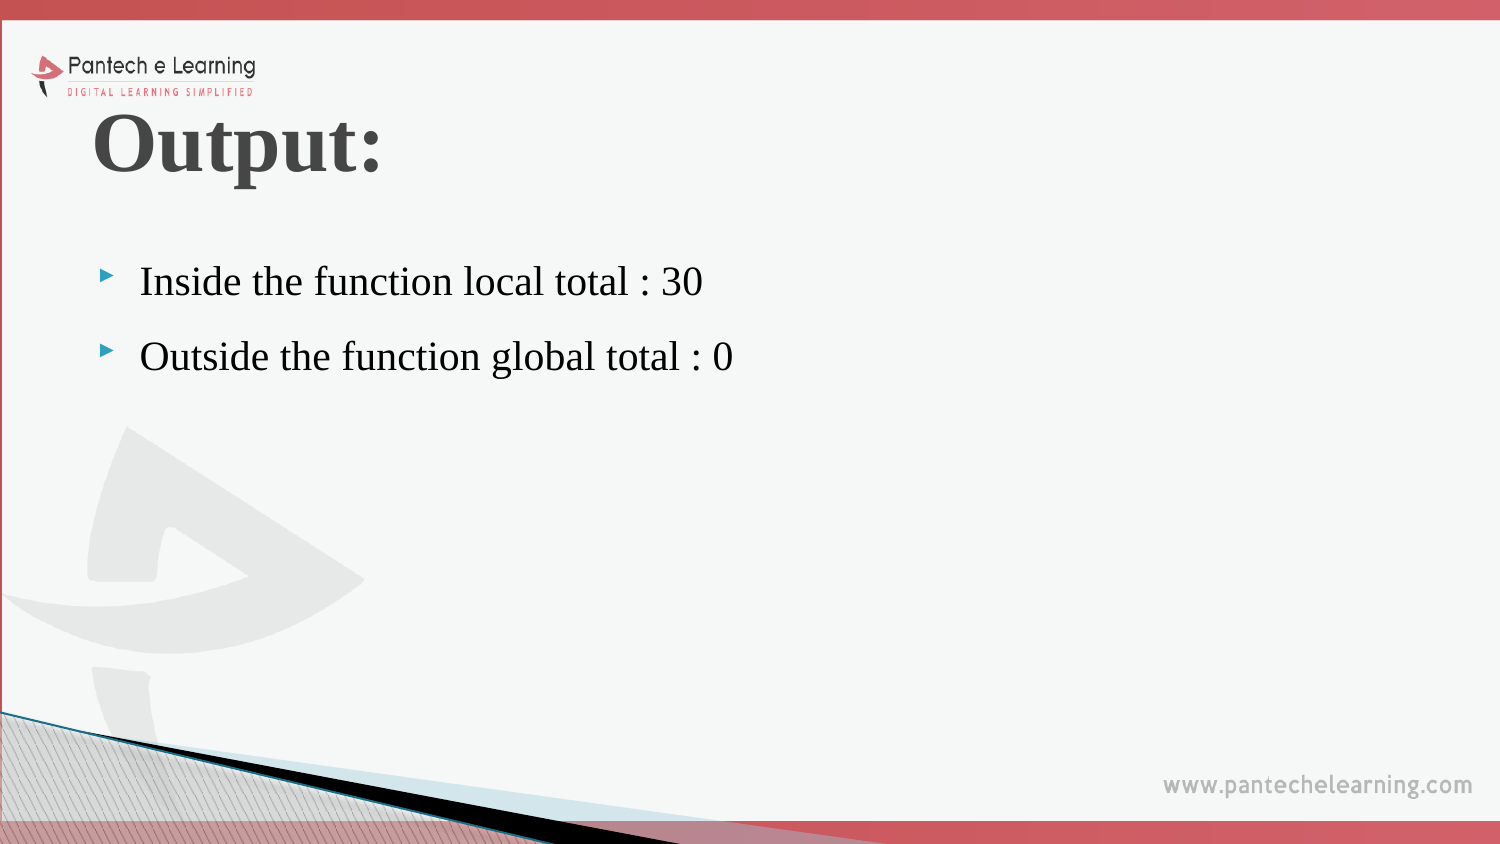

# Output:
Inside the function local total : 30
Outside the function global total : 0